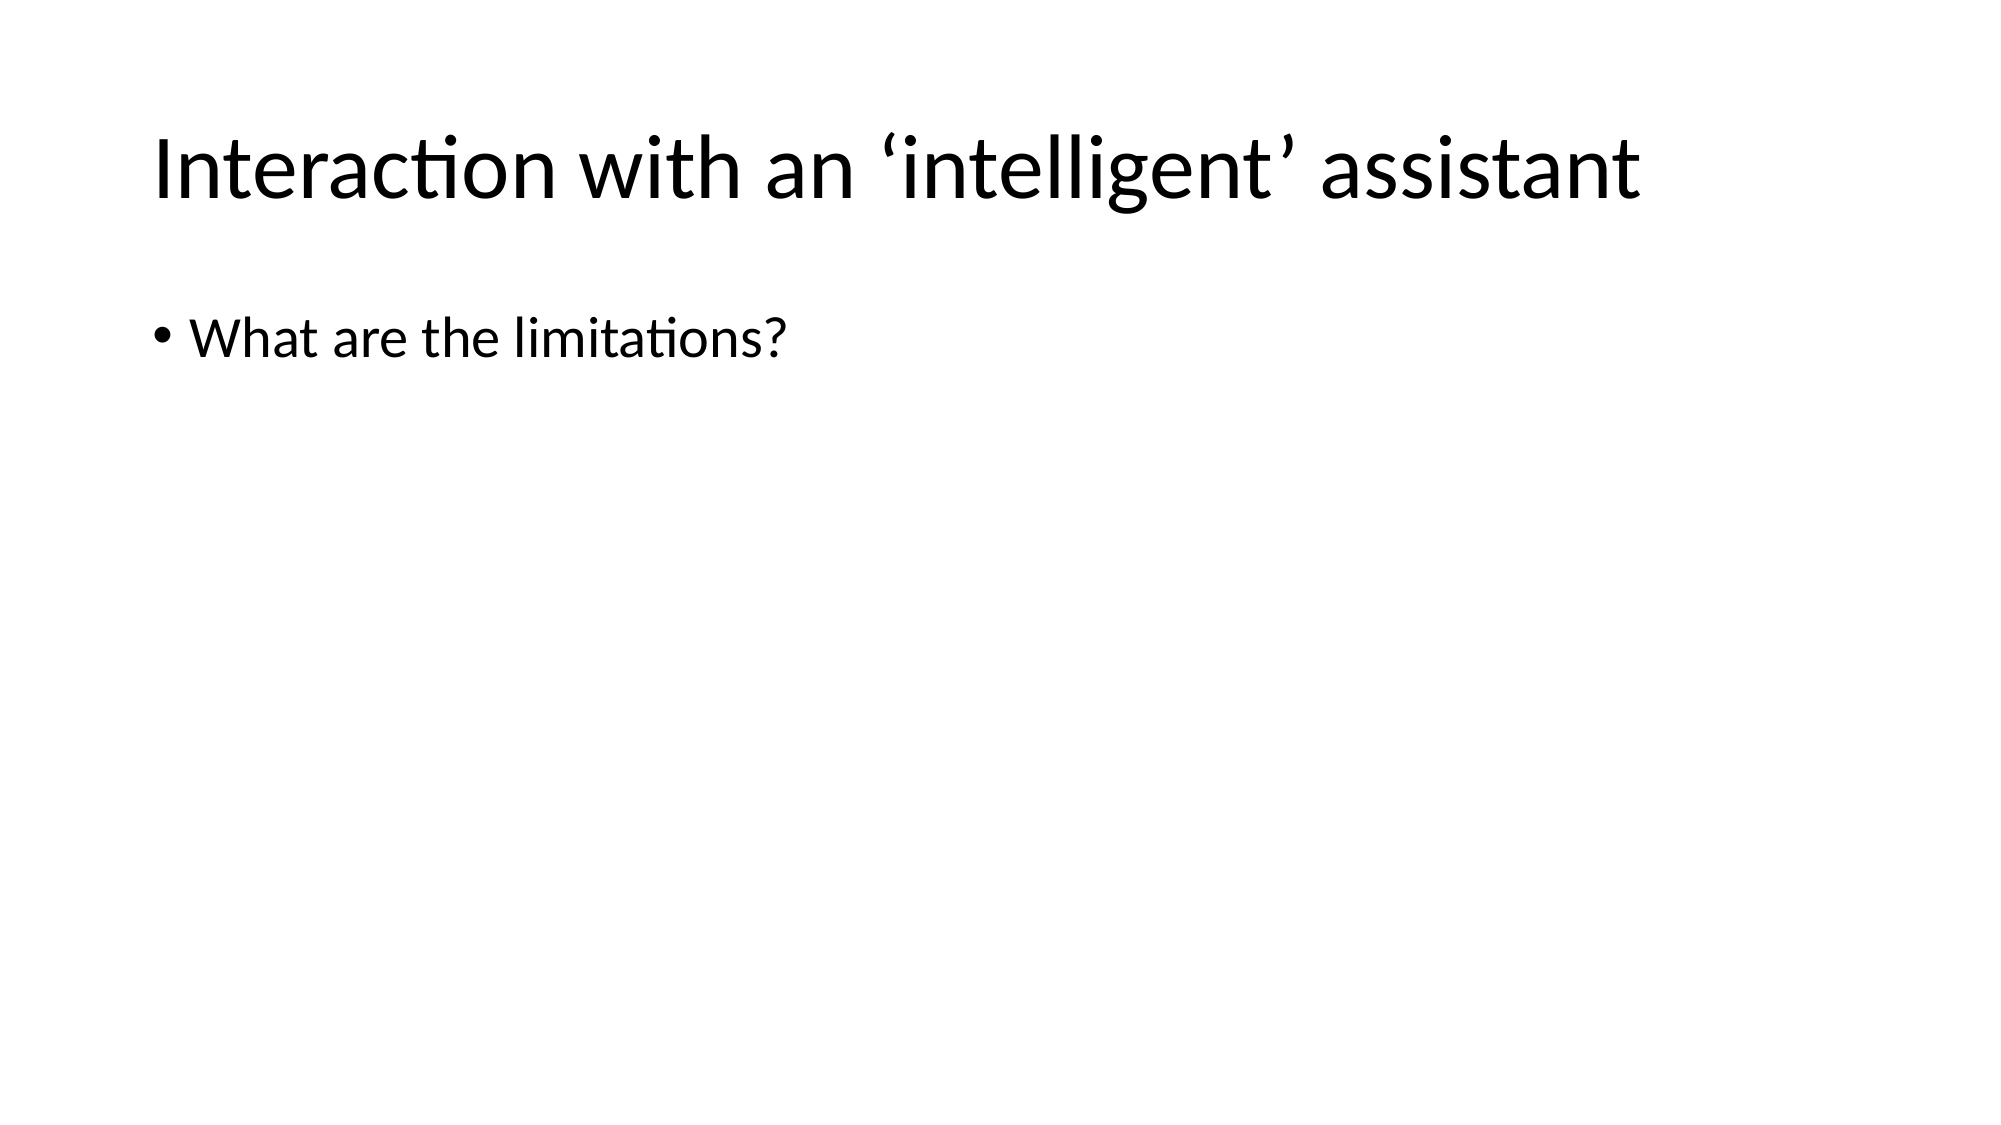

# Interaction with an ‘intelligent’ assistant
What are the limitations?